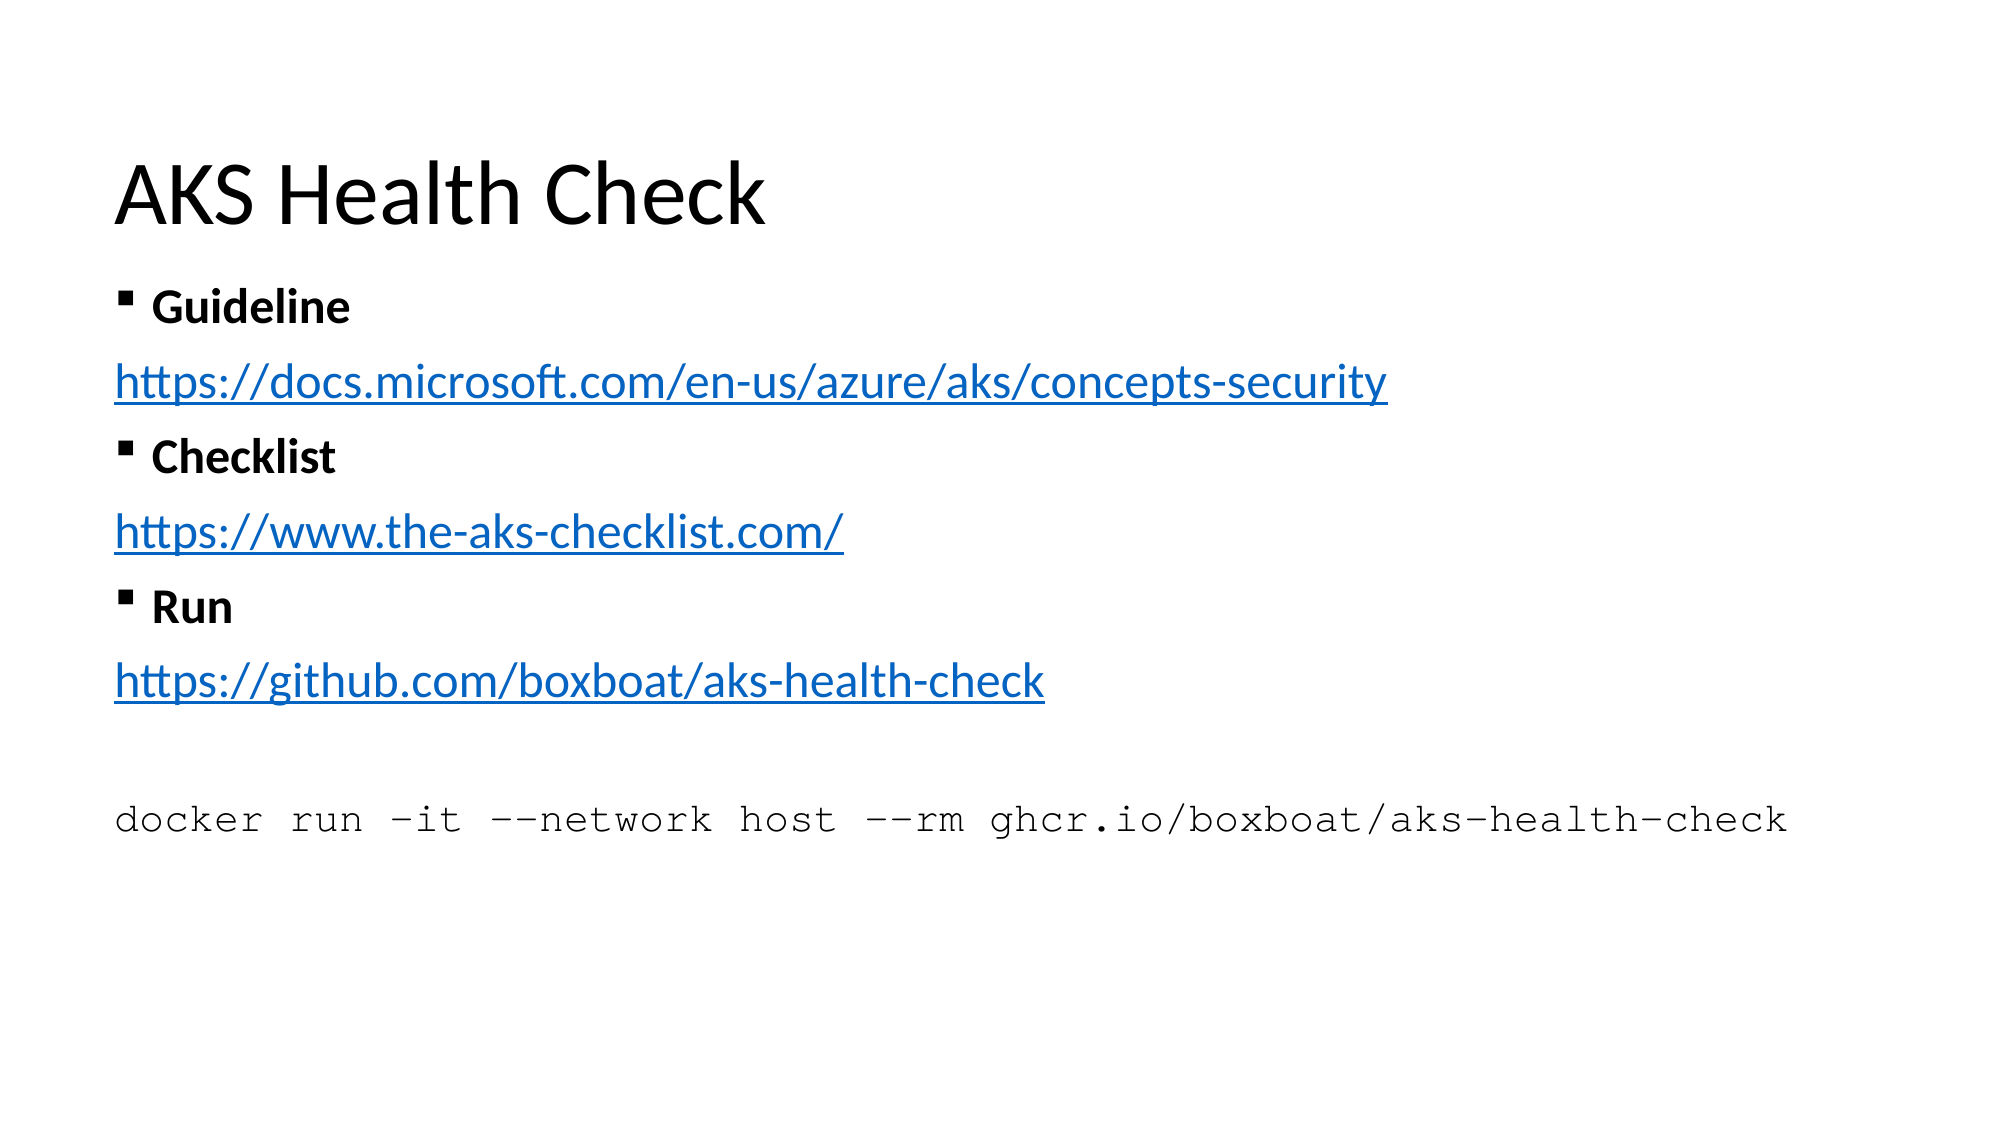

# AKS Health Check
Guideline
https://docs.microsoft.com/en-us/azure/aks/concepts-security
Checklist
https://www.the-aks-checklist.com/
Run
https://github.com/boxboat/aks-health-check

docker run -it --network host --rm ghcr.io/boxboat/aks-health-check